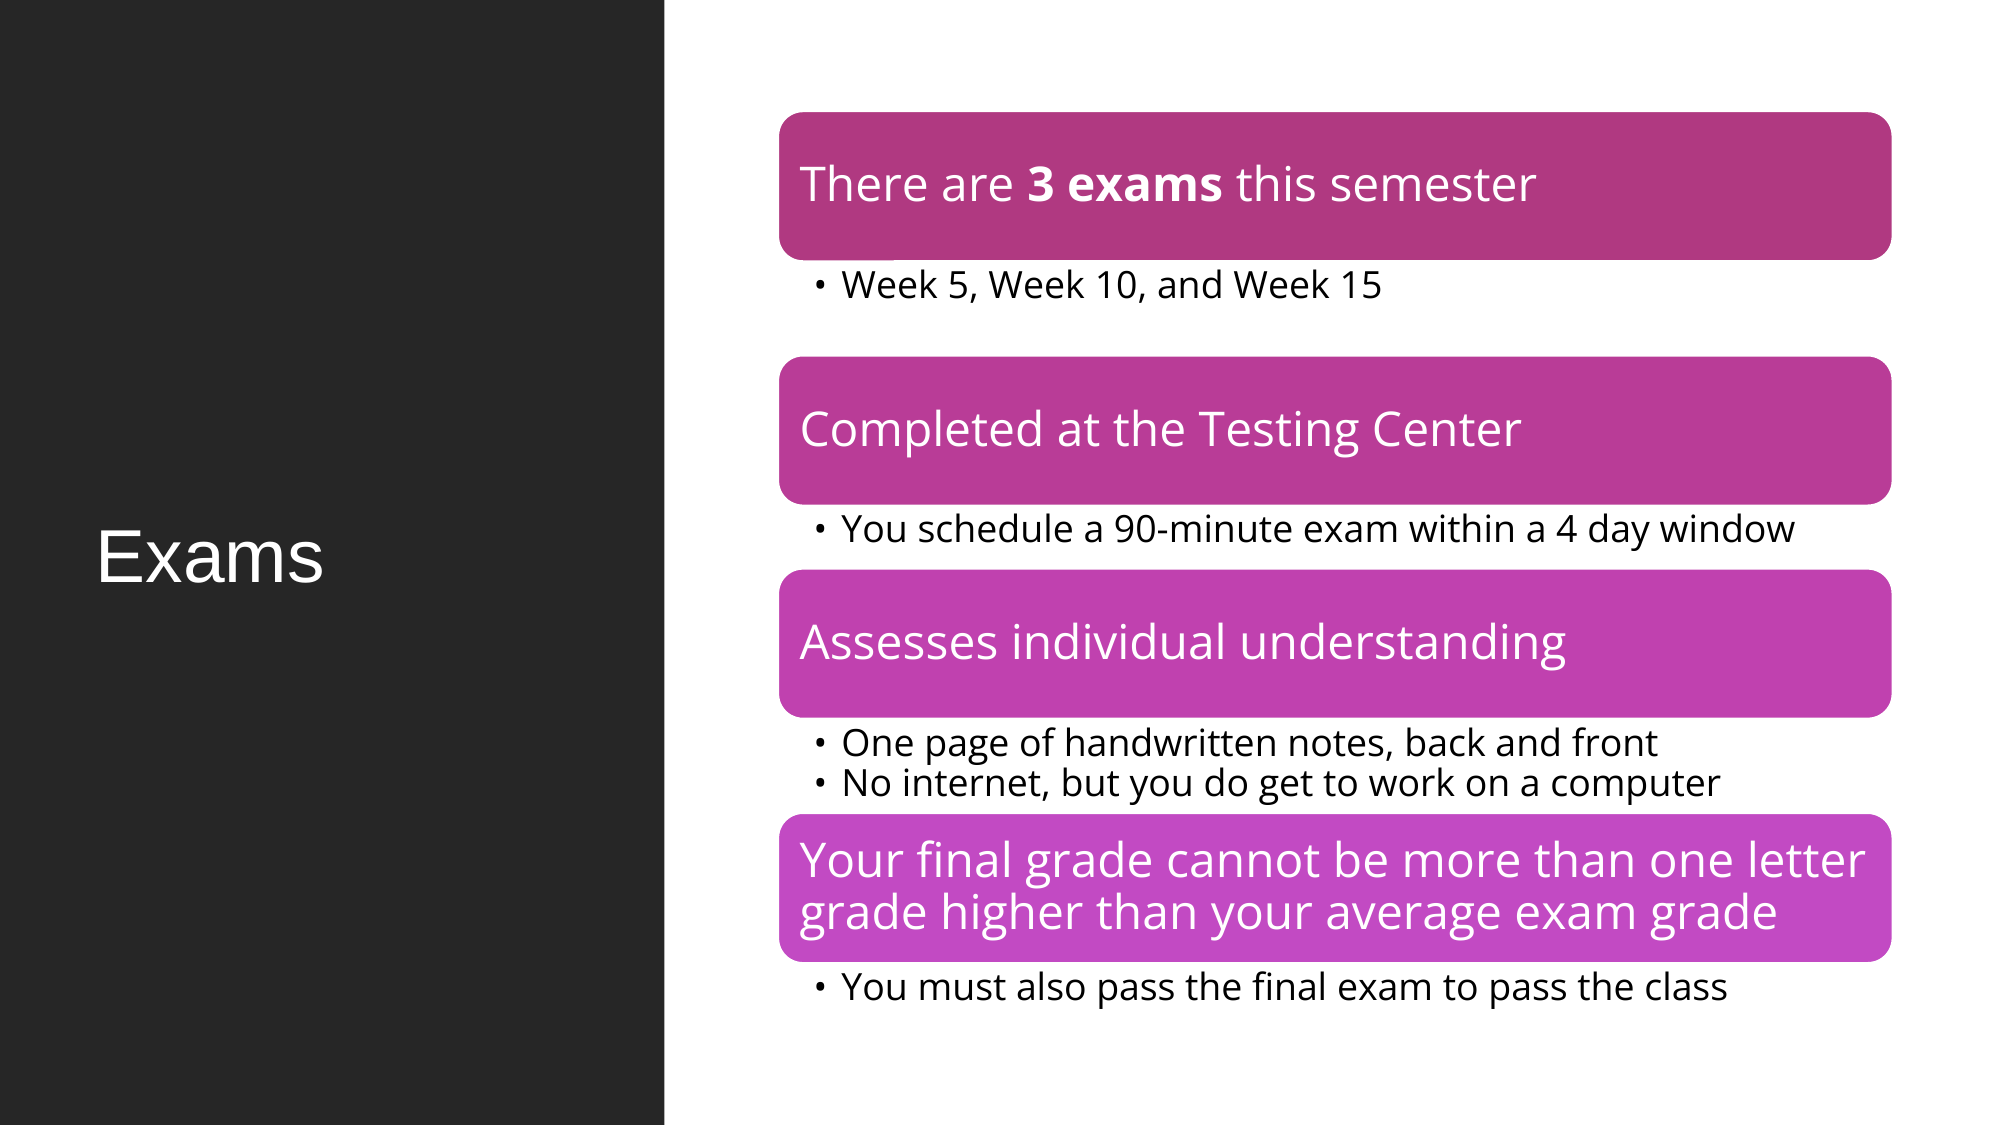

# Exams

There are 3 exams this semester

Week 5, Week 10, and Week 15

Completed at the Testing Center

You schedule a 90-minute exam within a 4 day window

Assesses individual understanding

One page of handwritten notes, back and front
No internet, but you do get to work on a computer

Your final grade cannot be more than one letter grade higher than your average exam grade

You must also pass the final exam to pass the class